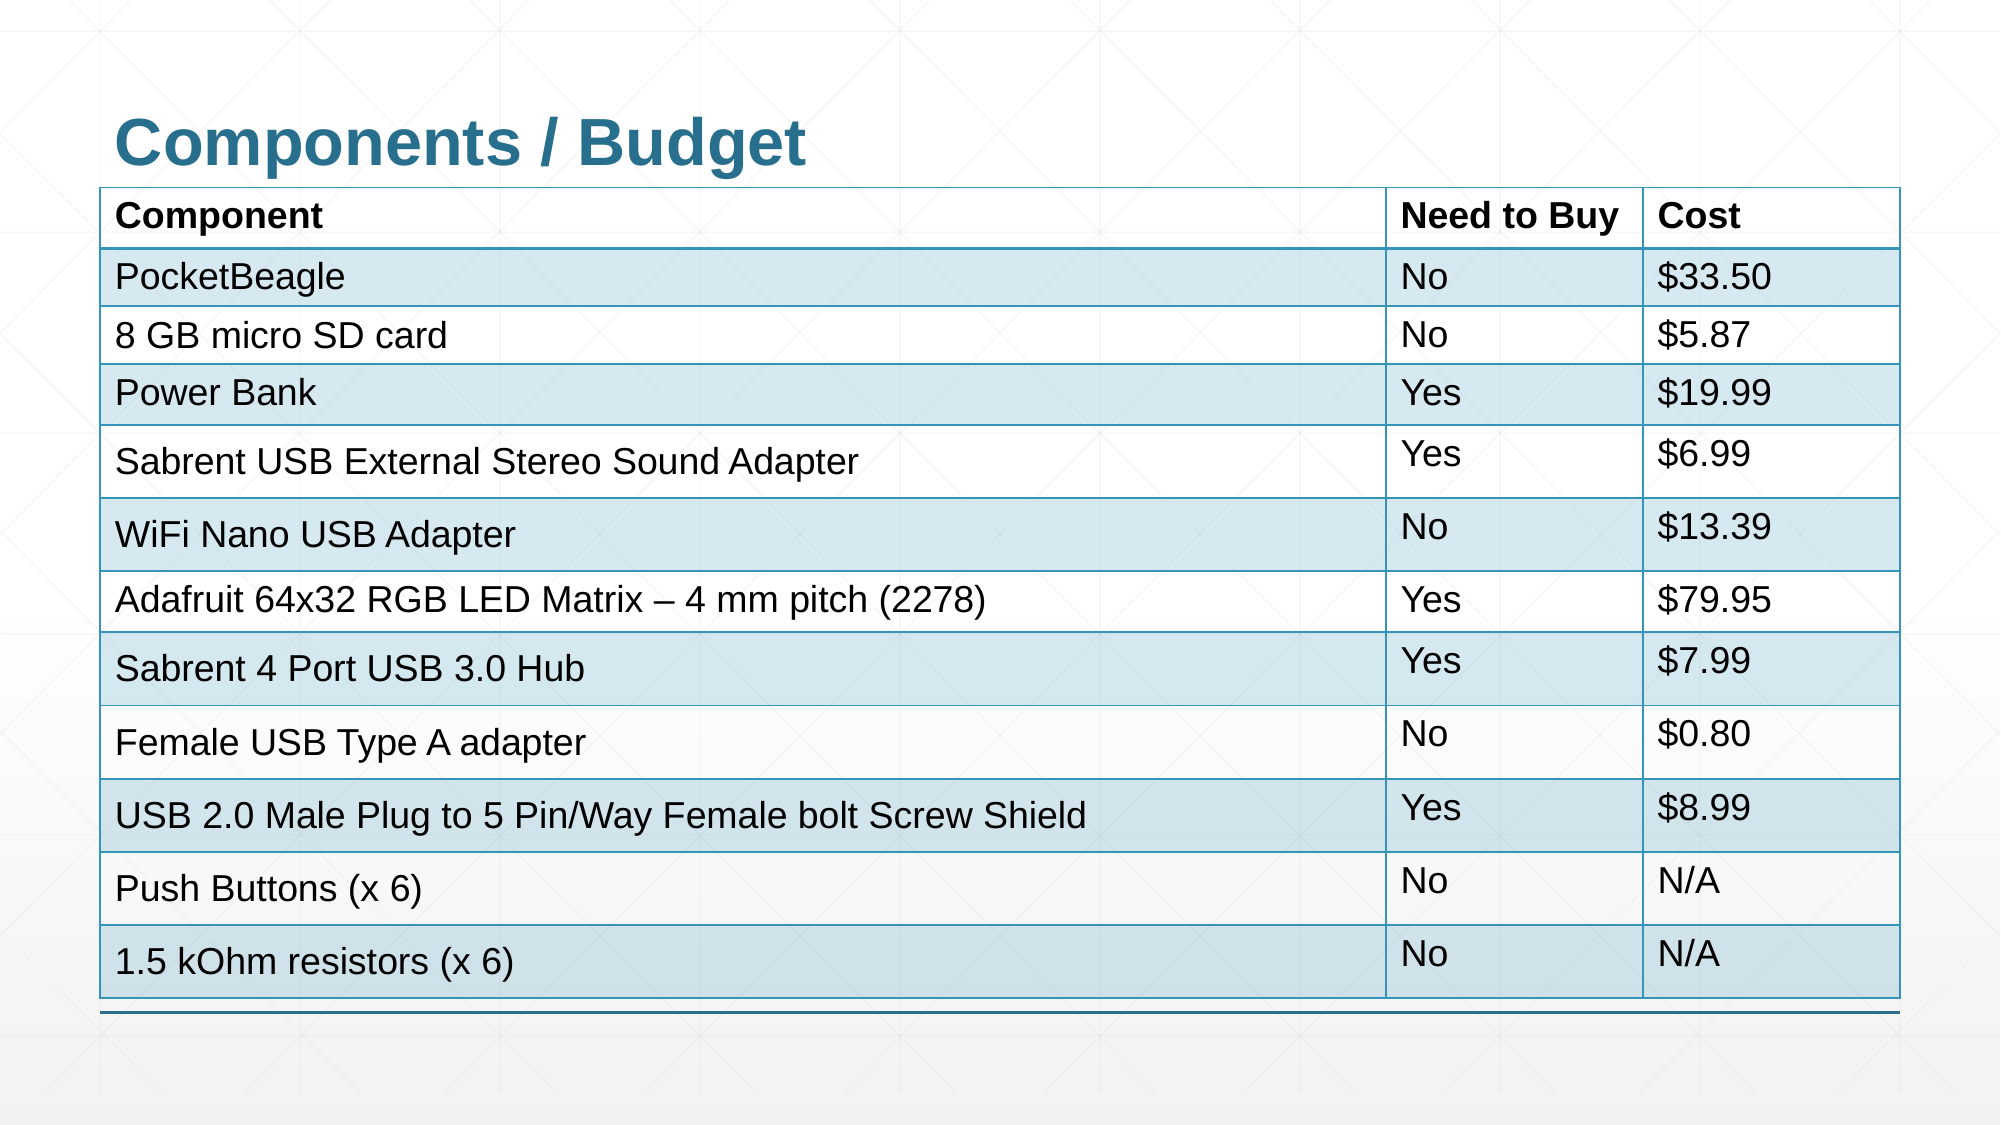

# Components / Budget
| Component | Need to Buy | Cost |
| --- | --- | --- |
| PocketBeagle | No | $33.50 |
| 8 GB micro SD card | No | $5.87 |
| Power Bank | Yes | $19.99 |
| Sabrent USB External Stereo Sound Adapter | Yes | $6.99 |
| WiFi Nano USB Adapter | No | $13.39 |
| Adafruit 64x32 RGB LED Matrix – 4 mm pitch (2278) | Yes | $79.95 |
| Sabrent 4 Port USB 3.0 Hub | Yes | $7.99 |
| Female USB Type A adapter | No | $0.80 |
| USB 2.0 Male Plug to 5 Pin/Way Female bolt Screw Shield | Yes | $8.99 |
| Push Buttons (x 6) | No | N/A |
| 1.5 kOhm resistors (x 6) | No | N/A |